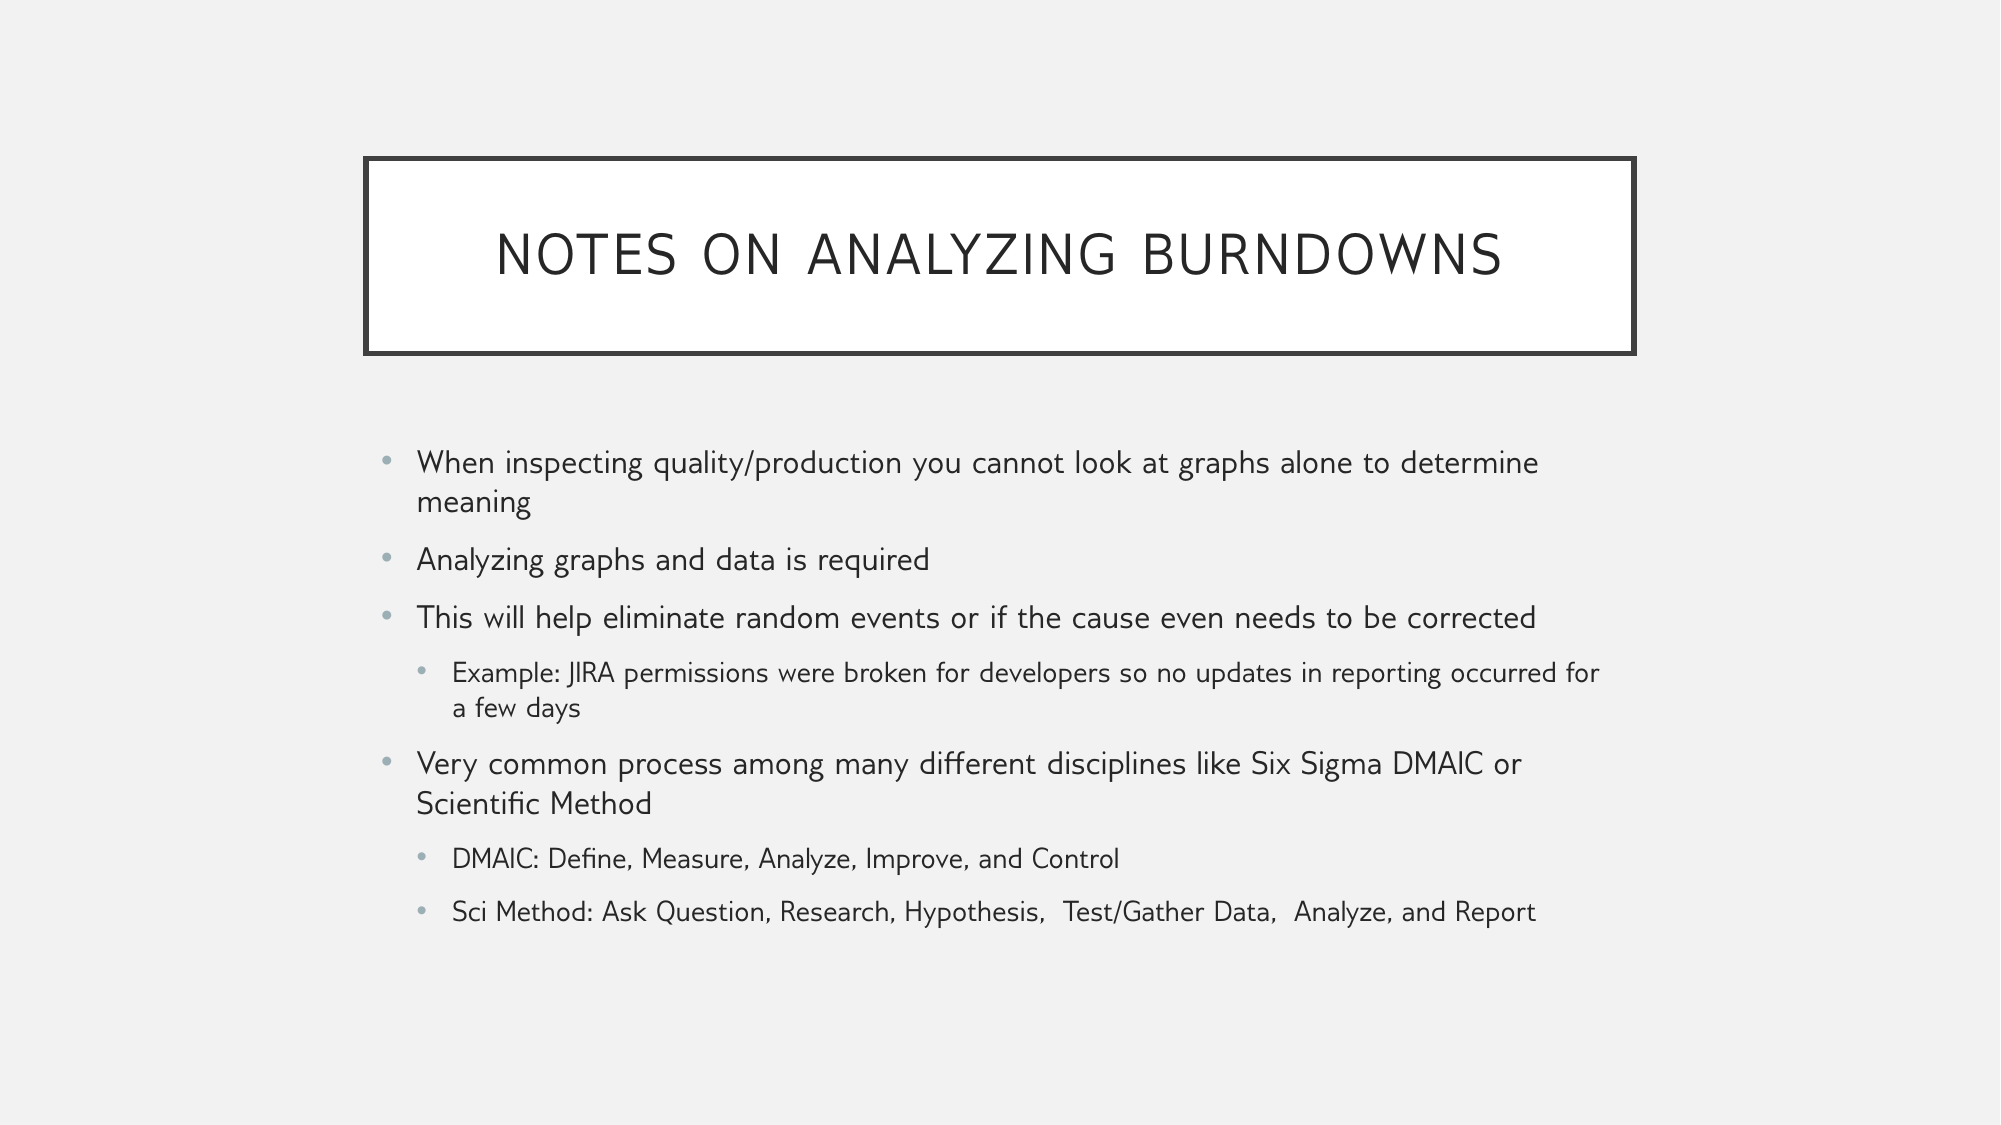

# notes on analyzing burndowns
When inspecting quality/production you cannot look at graphs alone to determine meaning
Analyzing graphs and data is required
This will help eliminate random events or if the cause even needs to be corrected
Example: JIRA permissions were broken for developers so no updates in reporting occurred for a few days
Very common process among many different disciplines like Six Sigma DMAIC or Scientific Method
DMAIC: Define, Measure, Analyze, Improve, and Control
Sci Method: Ask Question, Research, Hypothesis,  Test/Gather Data,  Analyze, and Report